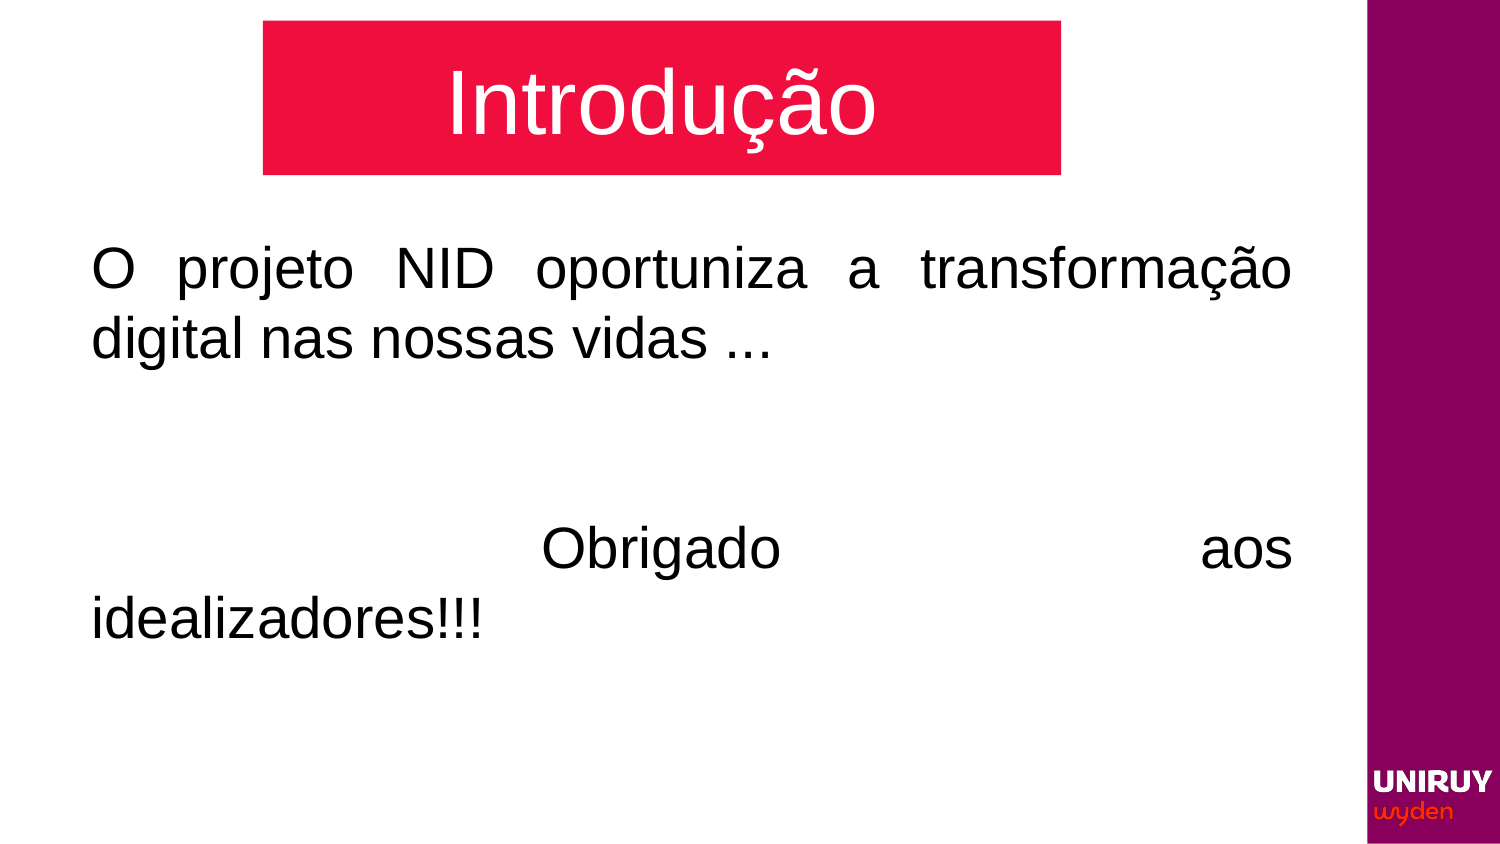

# Introdução
O projeto NID oportuniza a transformação digital nas nossas vidas ...

			Obrigado aos idealizadores!!!